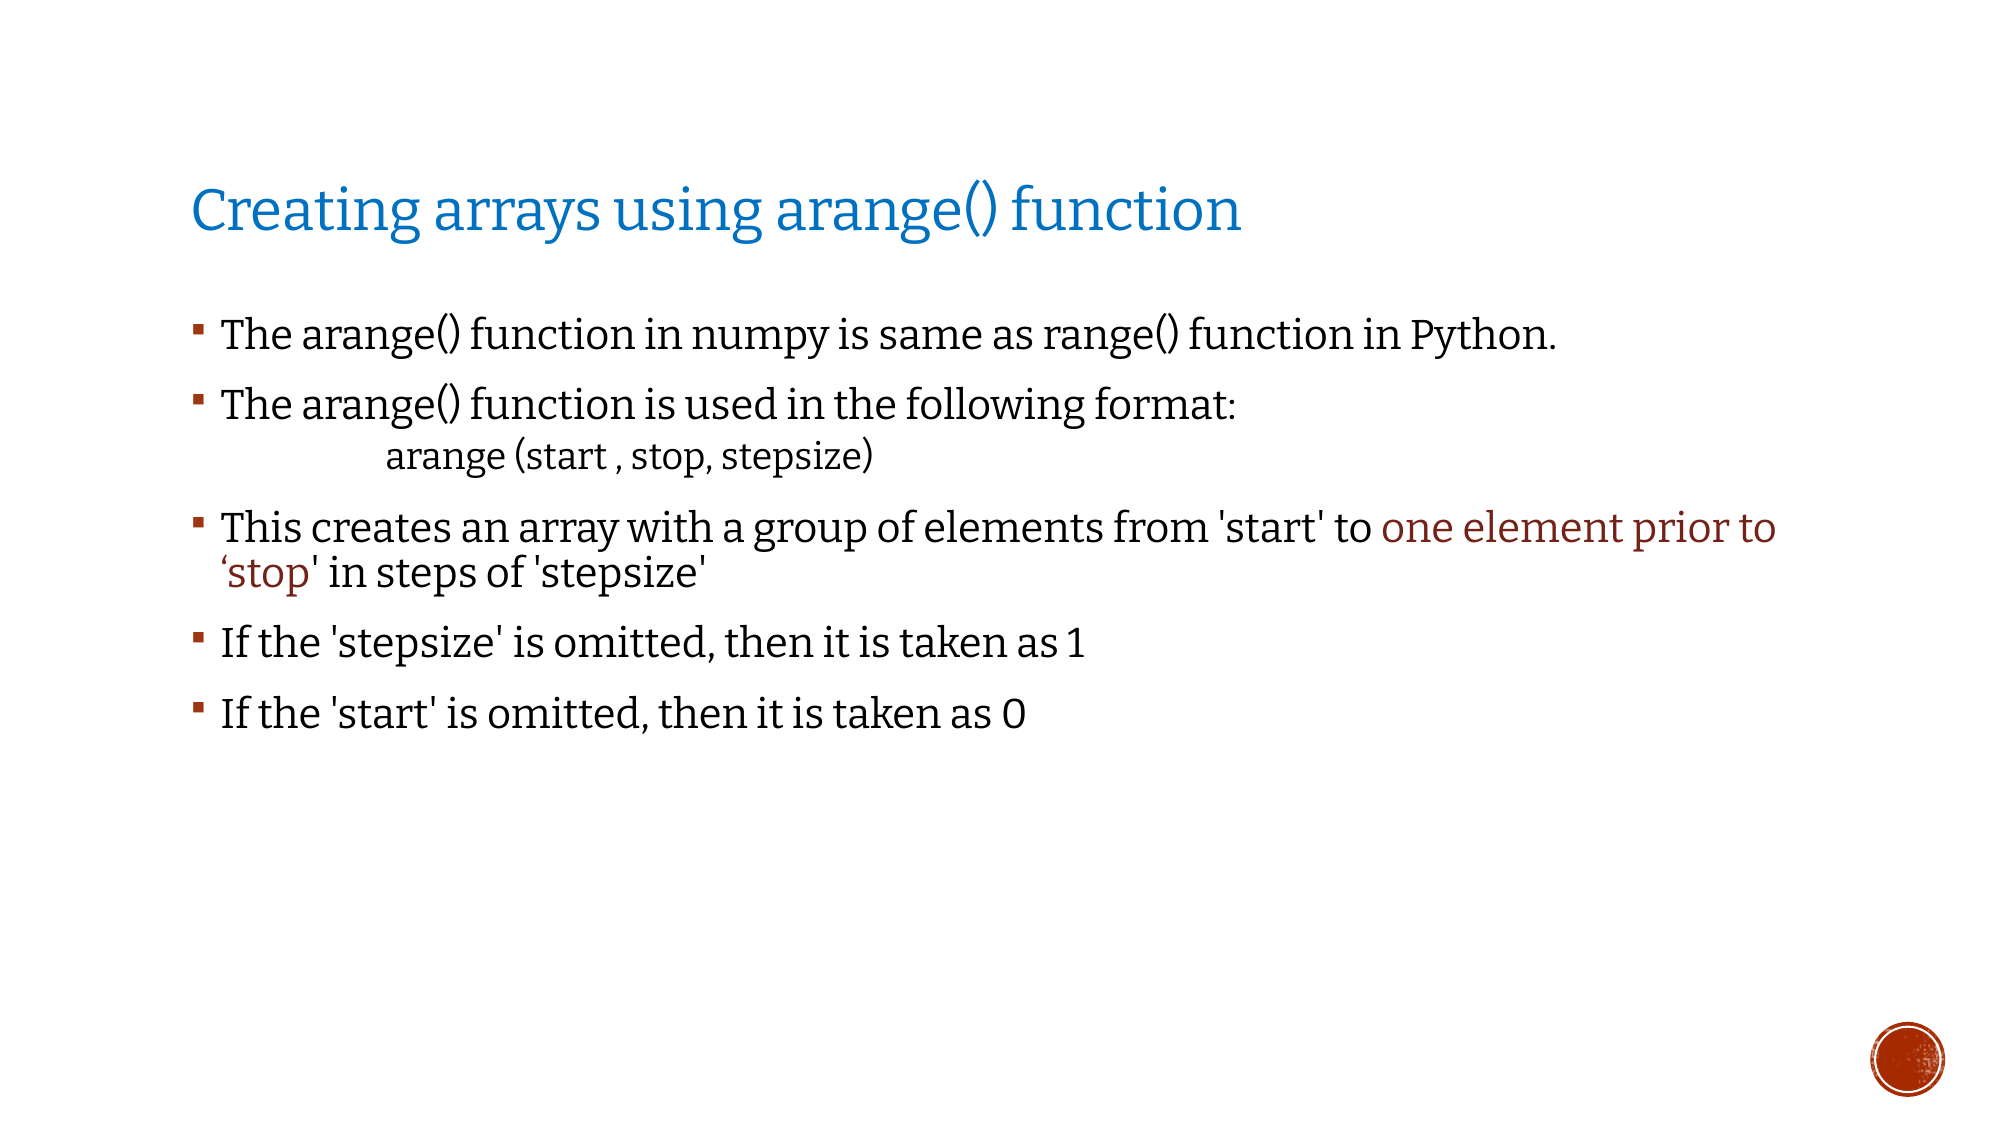

# Creating arrays using arange() function
The arange() function in numpy is same as range() function in Python.
The arange() function is used in the following format:
	arange (start , stop, stepsize)
This creates an array with a group of elements from 'start' to one element prior to ‘stop' in steps of 'stepsize'
If the 'stepsize' is omitted, then it is taken as 1
If the 'start' is omitted, then it is taken as 0